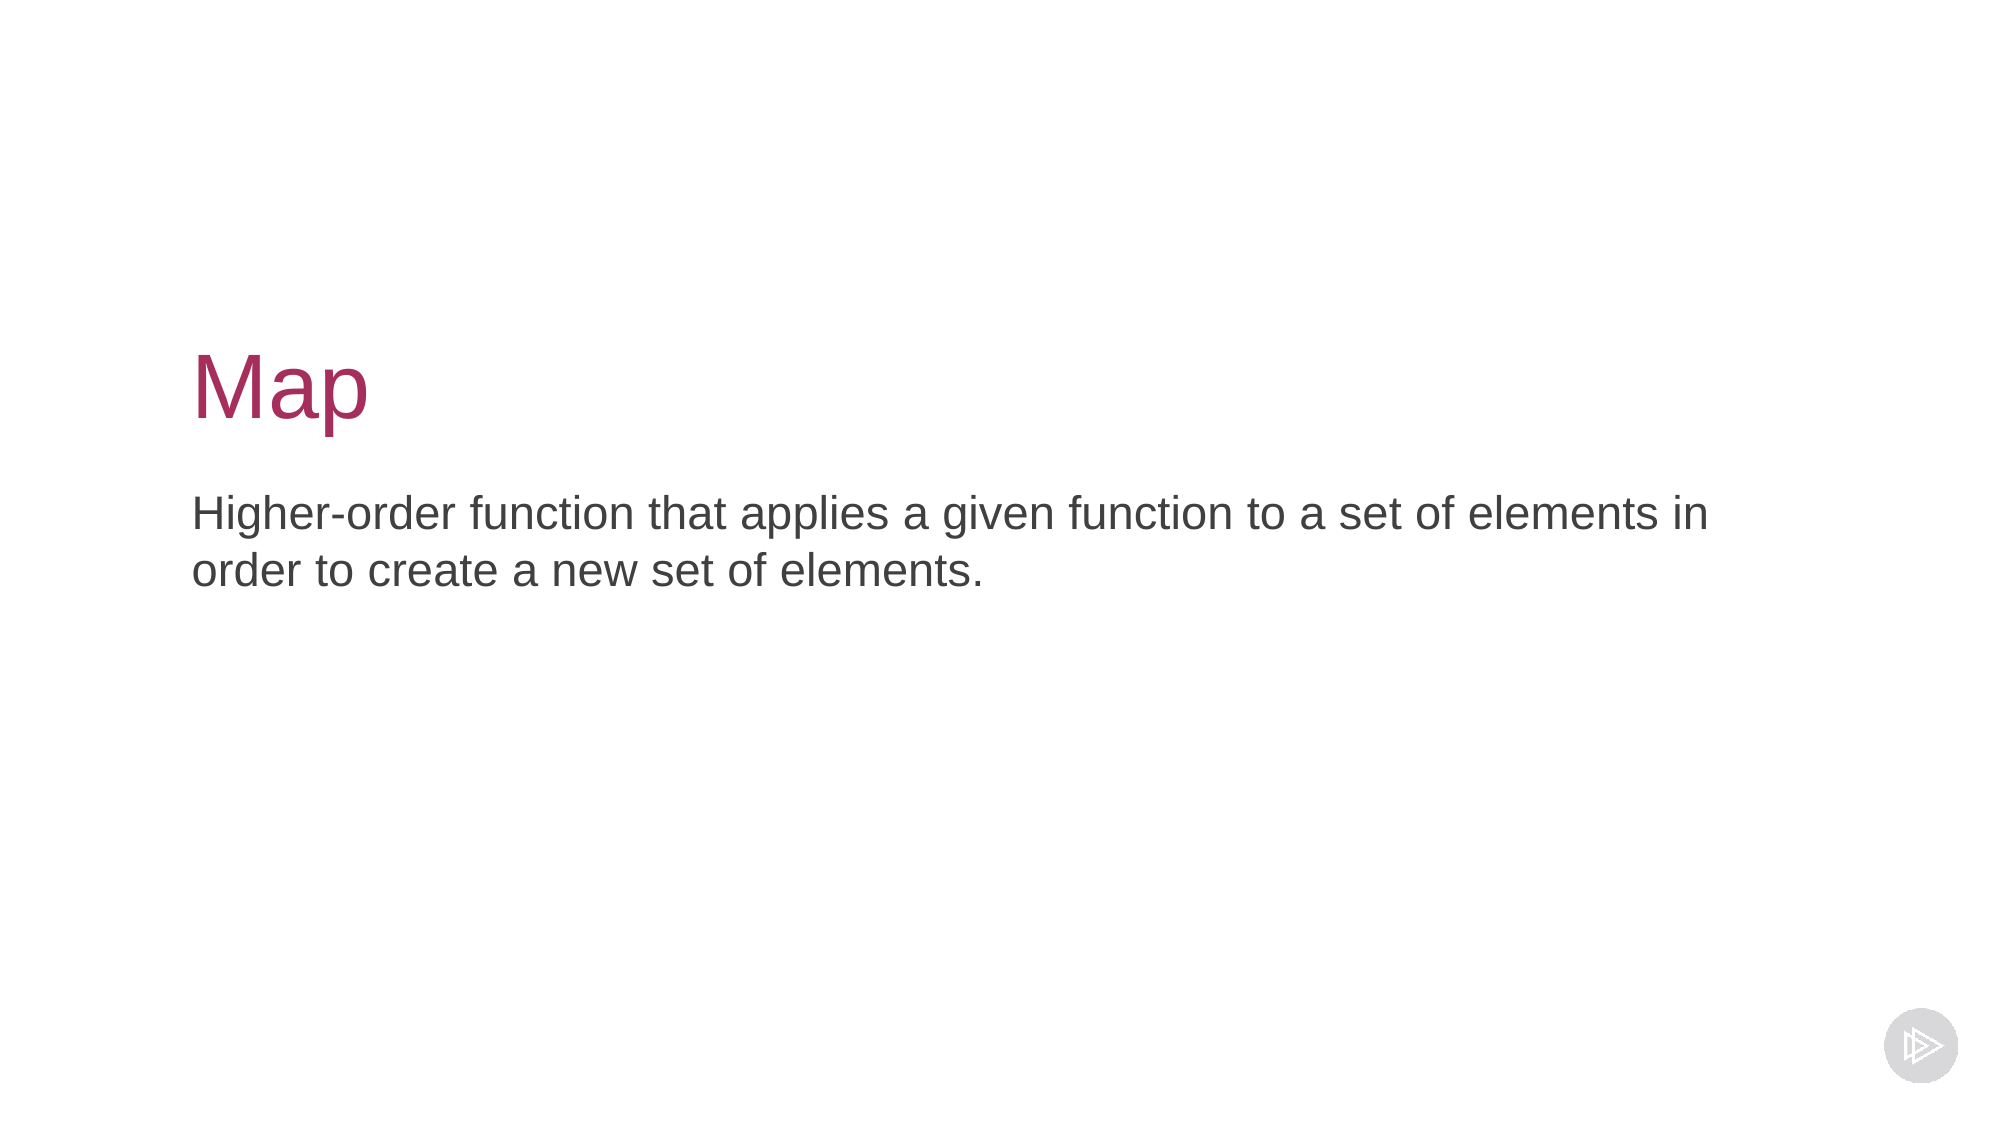

# Map
Higher-order function that applies a given function to a set of elements in order to create a new set of elements.